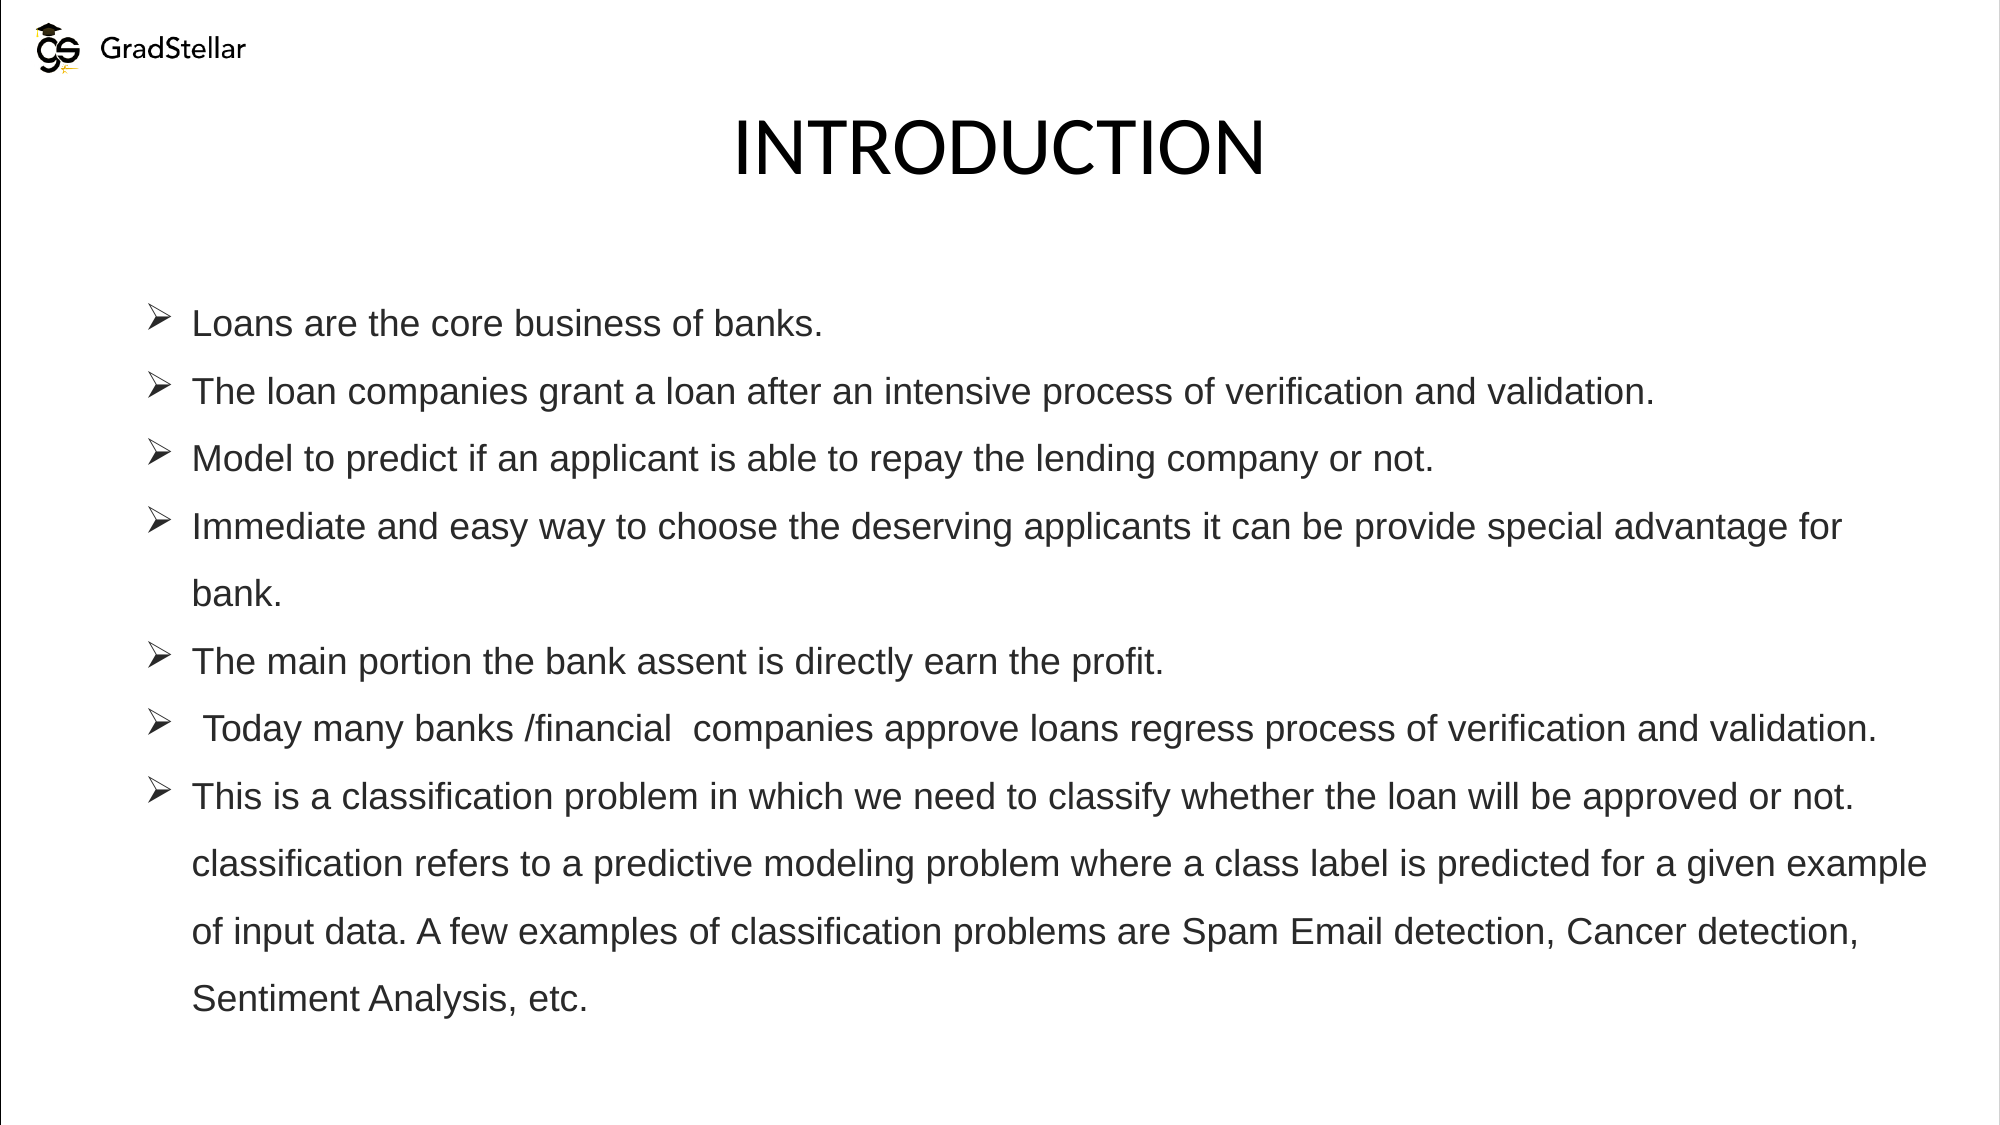

INTRODUCTION
Loans are the core business of banks.
The loan companies grant a loan after an intensive process of verification and validation.
Model to predict if an applicant is able to repay the lending company or not.
Immediate and easy way to choose the deserving applicants it can be provide special advantage for bank.
The main portion the bank assent is directly earn the profit.
 Today many banks /financial  companies approve loans regress process of verification and validation.
This is a classification problem in which we need to classify whether the loan will be approved or not. classification refers to a predictive modeling problem where a class label is predicted for a given example of input data. A few examples of classification problems are Spam Email detection, Cancer detection, Sentiment Analysis, etc.